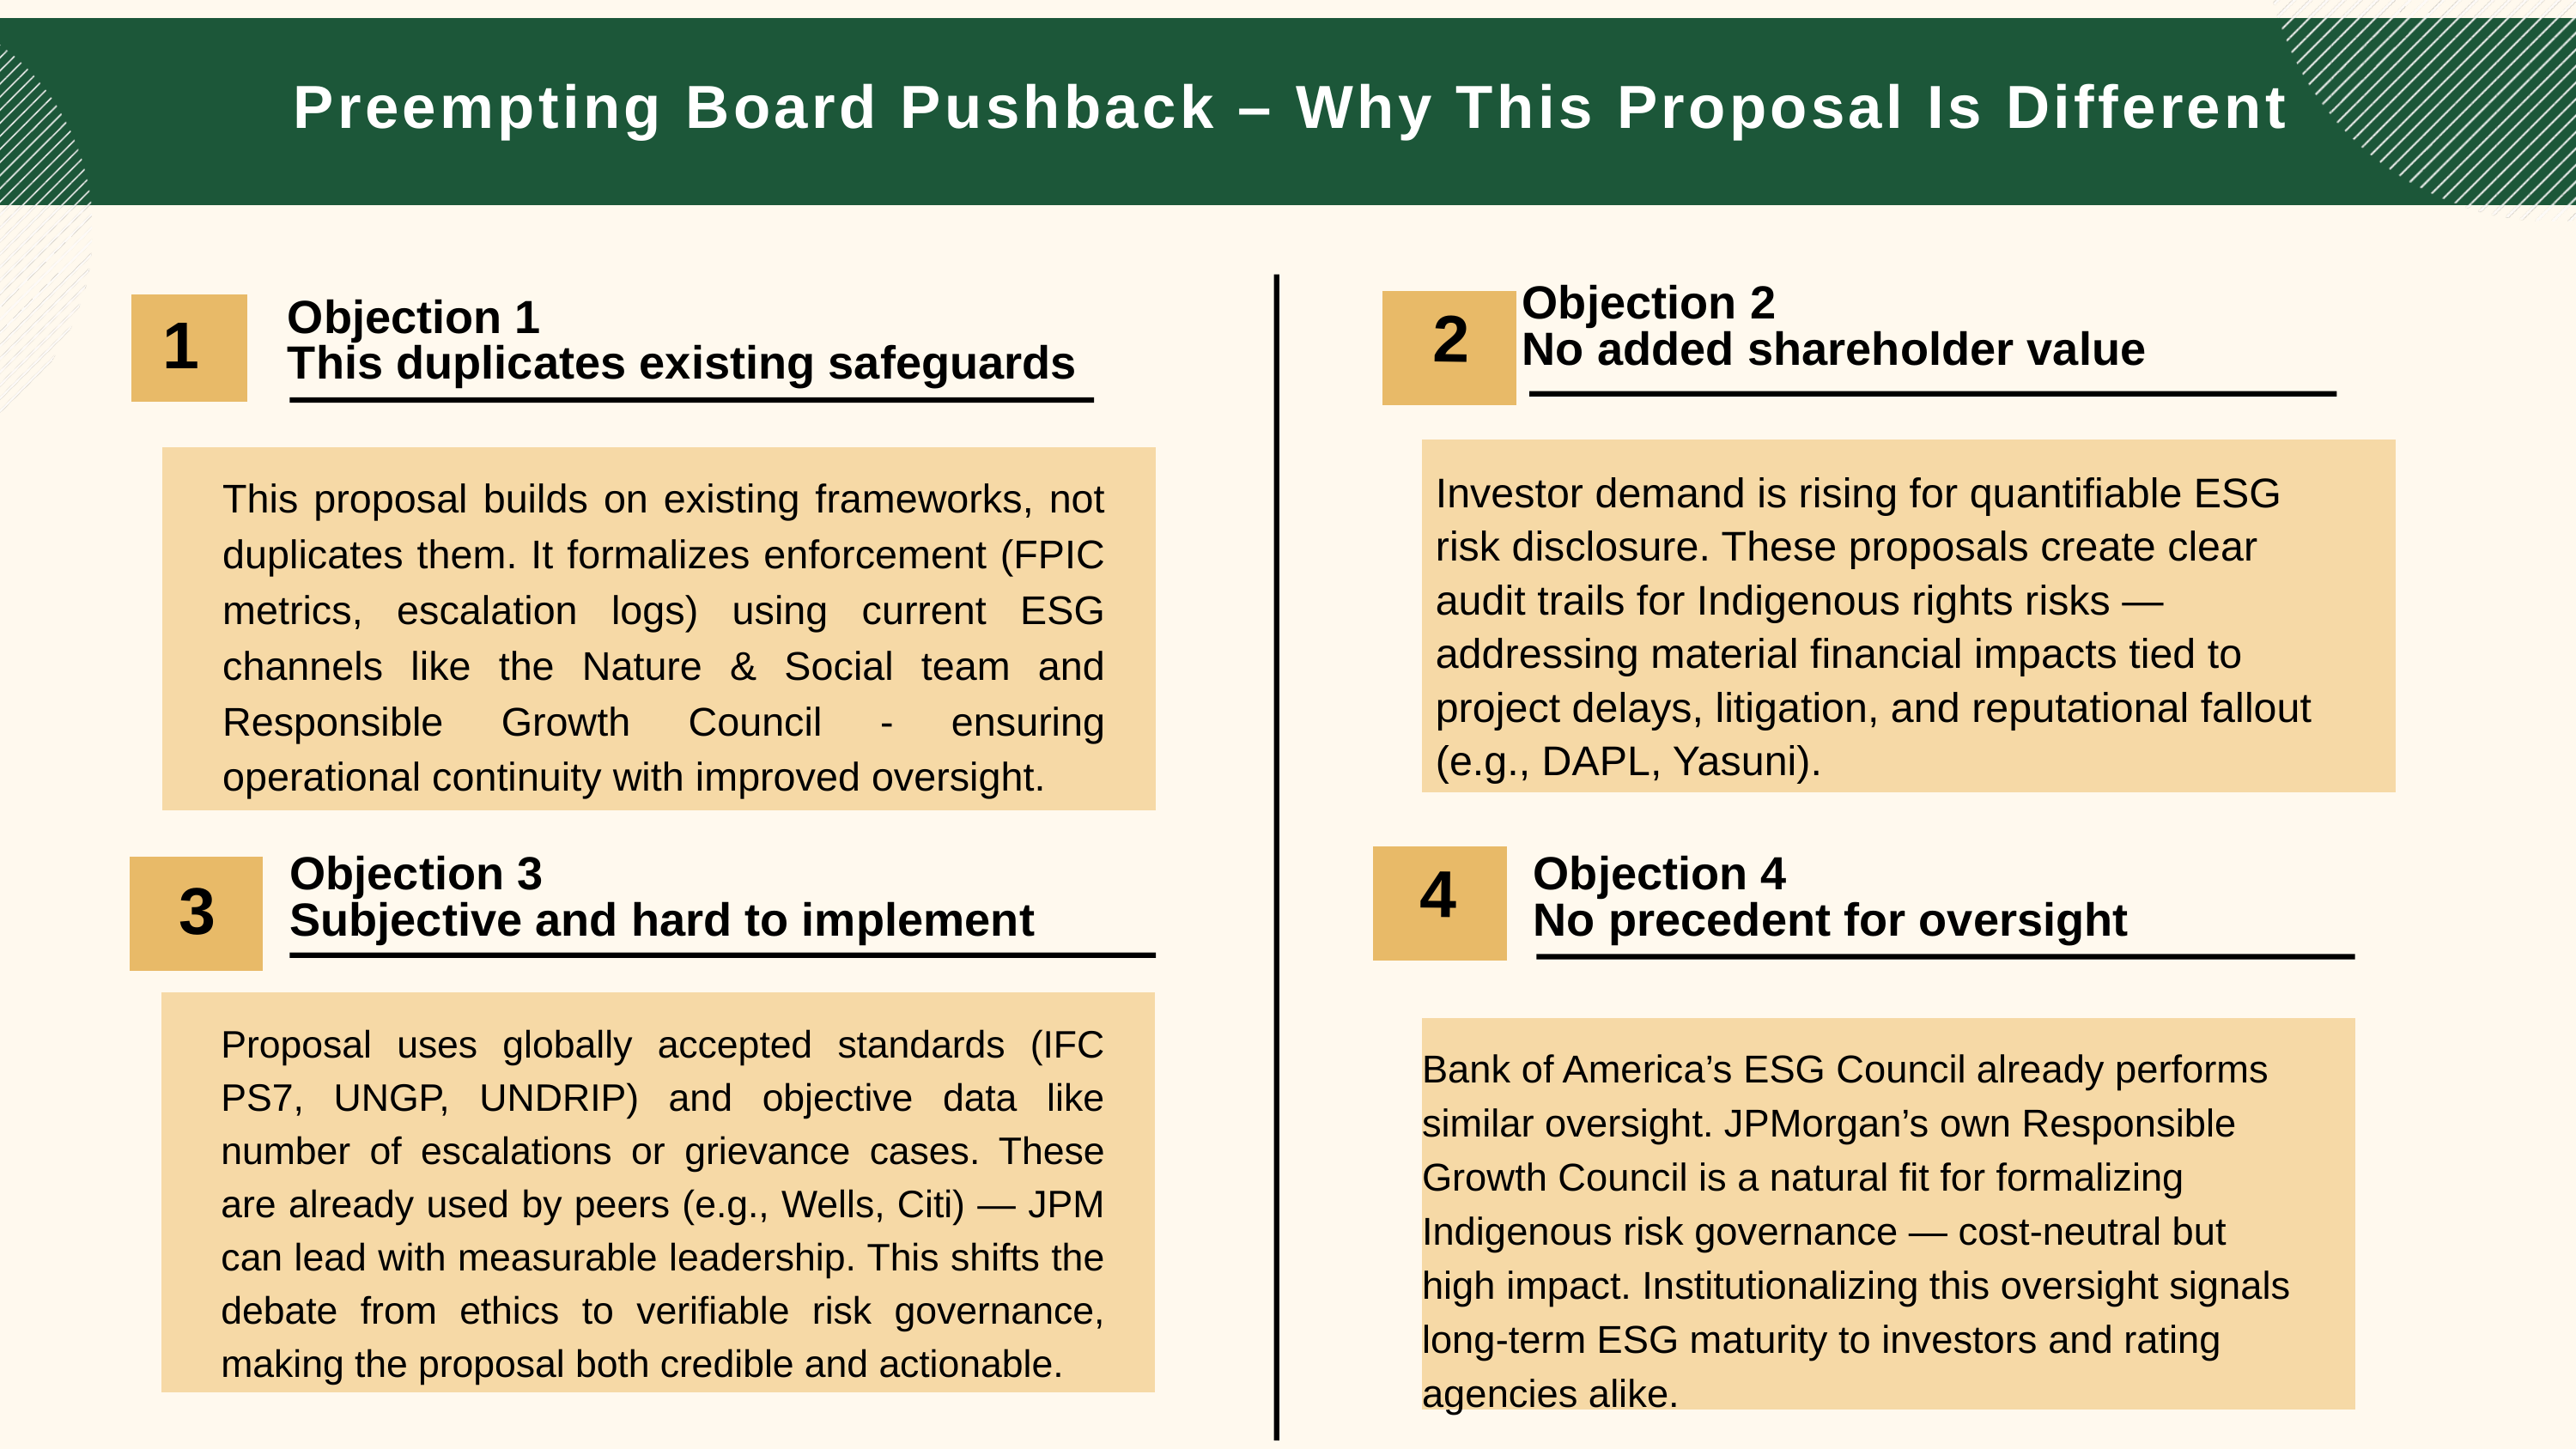

Preempting Board Pushback – Why This Proposal Is Different

Objection 2
No added shareholder value

Objection 1
This duplicates existing safeguards
2
1

Investor demand is rising for quantifiable ESG risk disclosure. These proposals create clear audit trails for Indigenous rights risks — addressing material financial impacts tied to project delays, litigation, and reputational fallout (e.g., DAPL, Yasuni).

This proposal builds on existing frameworks, not duplicates them. It formalizes enforcement (FPIC metrics, escalation logs) using current ESG channels like the Nature & Social team and Responsible Growth Council - ensuring operational continuity with improved oversight.

Objection 3
Subjective and hard to implement
Objection 4
No precedent for oversight

4
3

Proposal uses globally accepted standards (IFC PS7, UNGP, UNDRIP) and objective data like number of escalations or grievance cases. These are already used by peers (e.g., Wells, Citi) — JPM can lead with measurable leadership. This shifts the debate from ethics to verifiable risk governance, making the proposal both credible and actionable.

Bank of America’s ESG Council already performs similar oversight. JPMorgan’s own Responsible Growth Council is a natural fit for formalizing Indigenous risk governance — cost-neutral but high impact. Institutionalizing this oversight signals long-term ESG maturity to investors and rating agencies alike.